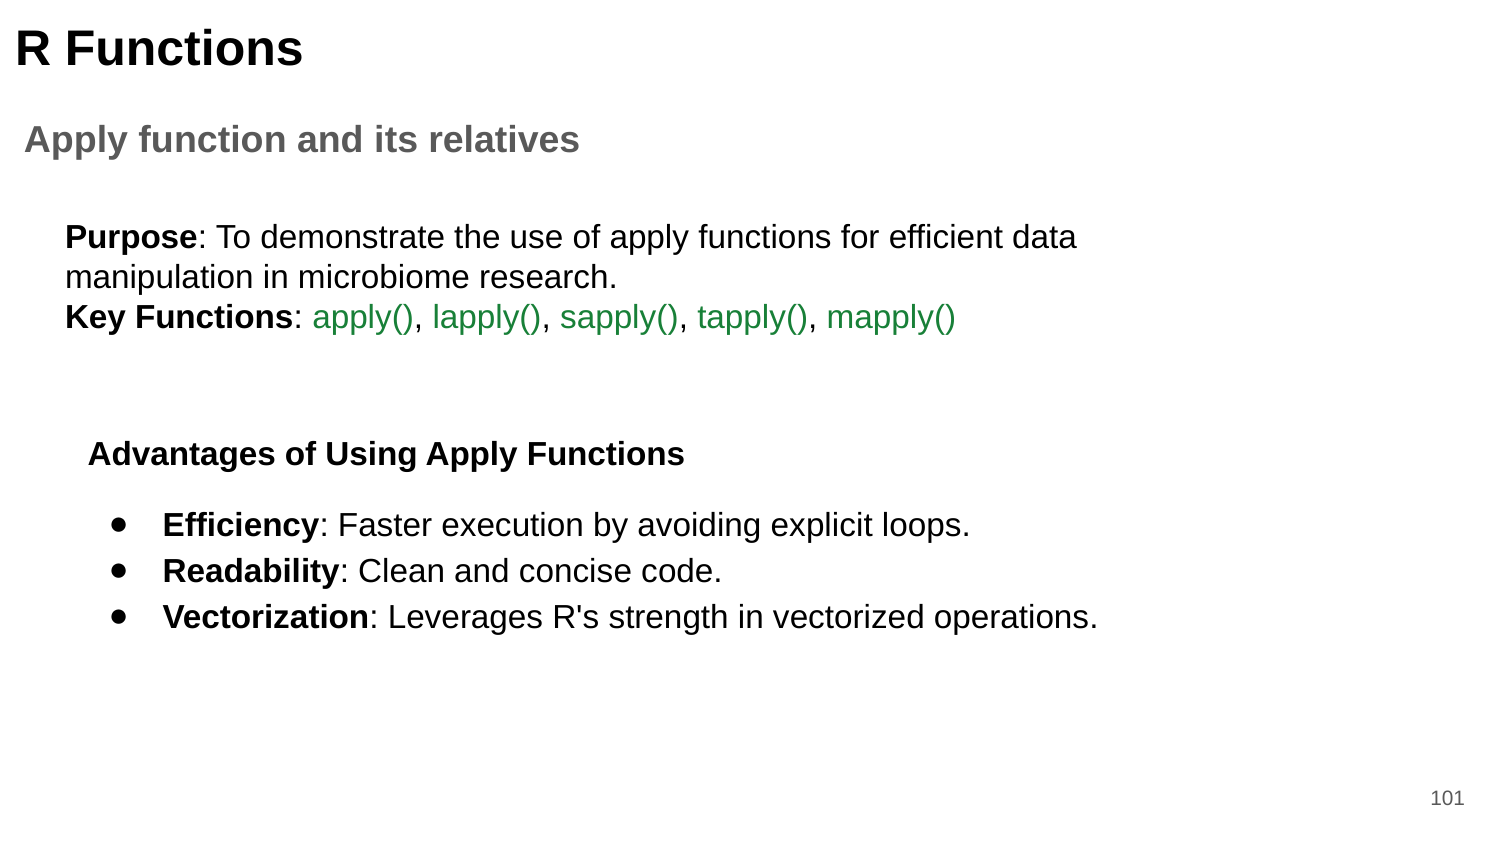

R Functions
Apply function and its relatives
Purpose: To demonstrate the use of apply functions for efficient data manipulation in microbiome research.
Key Functions: apply(), lapply(), sapply(), tapply(), mapply()
Advantages of Using Apply Functions
Efficiency: Faster execution by avoiding explicit loops.
Readability: Clean and concise code.
Vectorization: Leverages R's strength in vectorized operations.
101